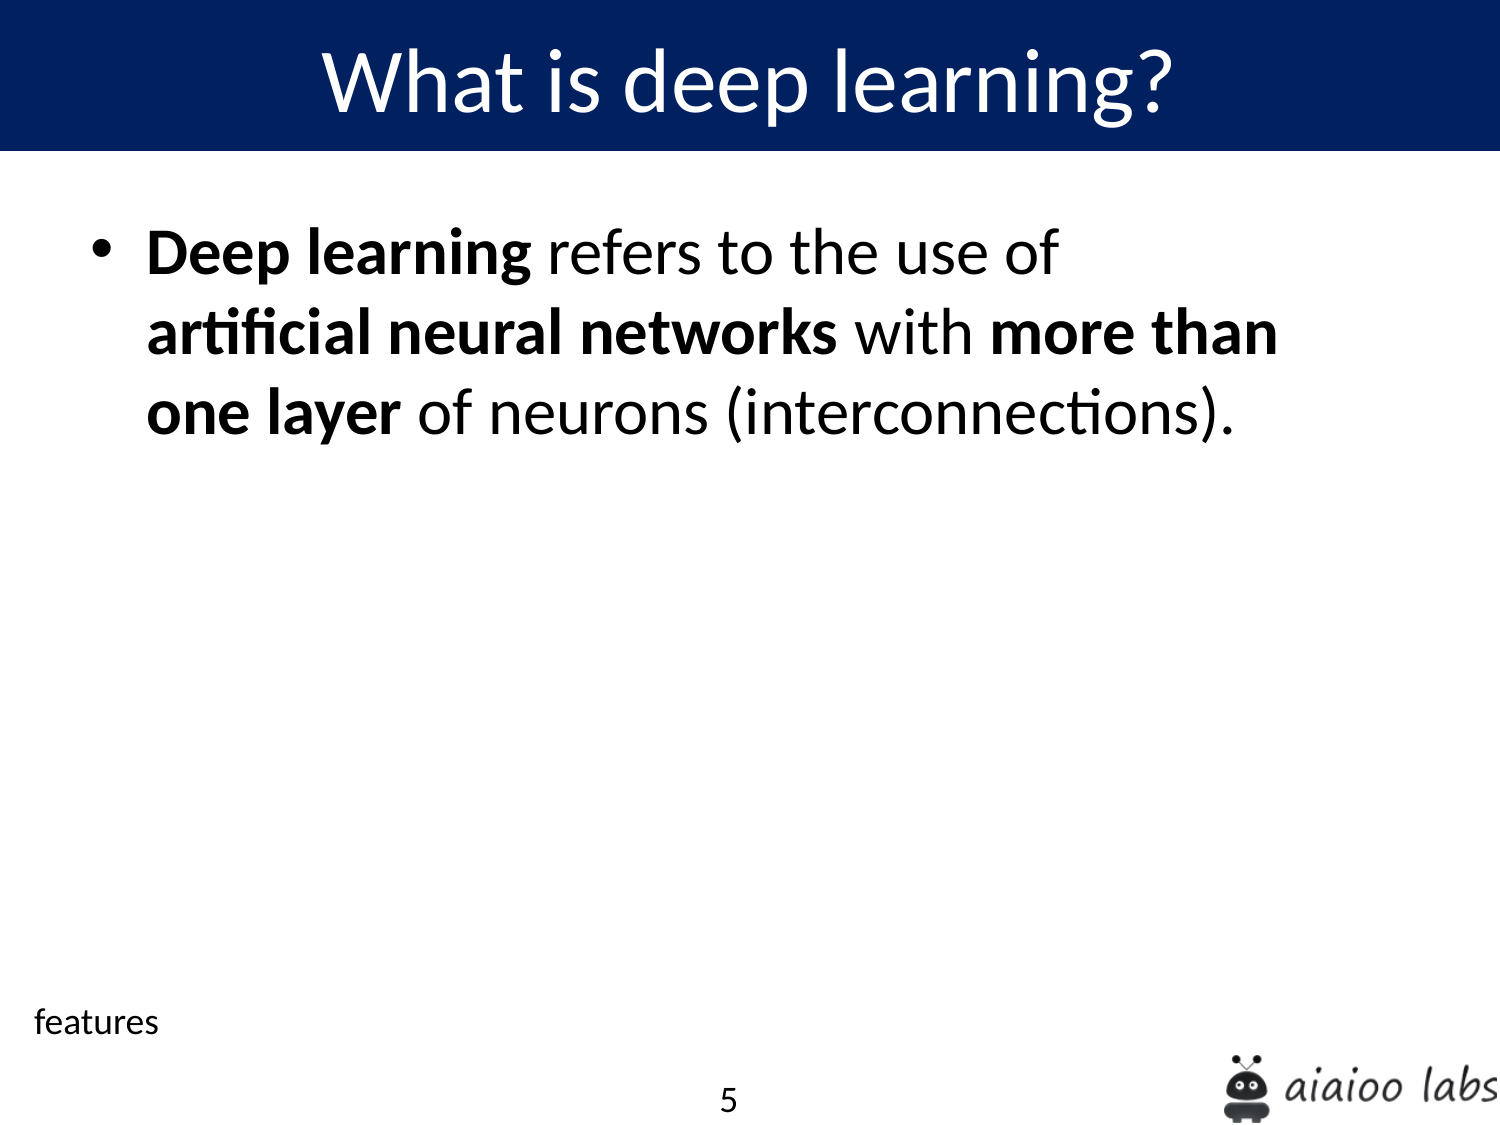

What is deep learning?
Deep learning refers to the use of artificial neural networks with more than one layer of neurons (interconnections).
features